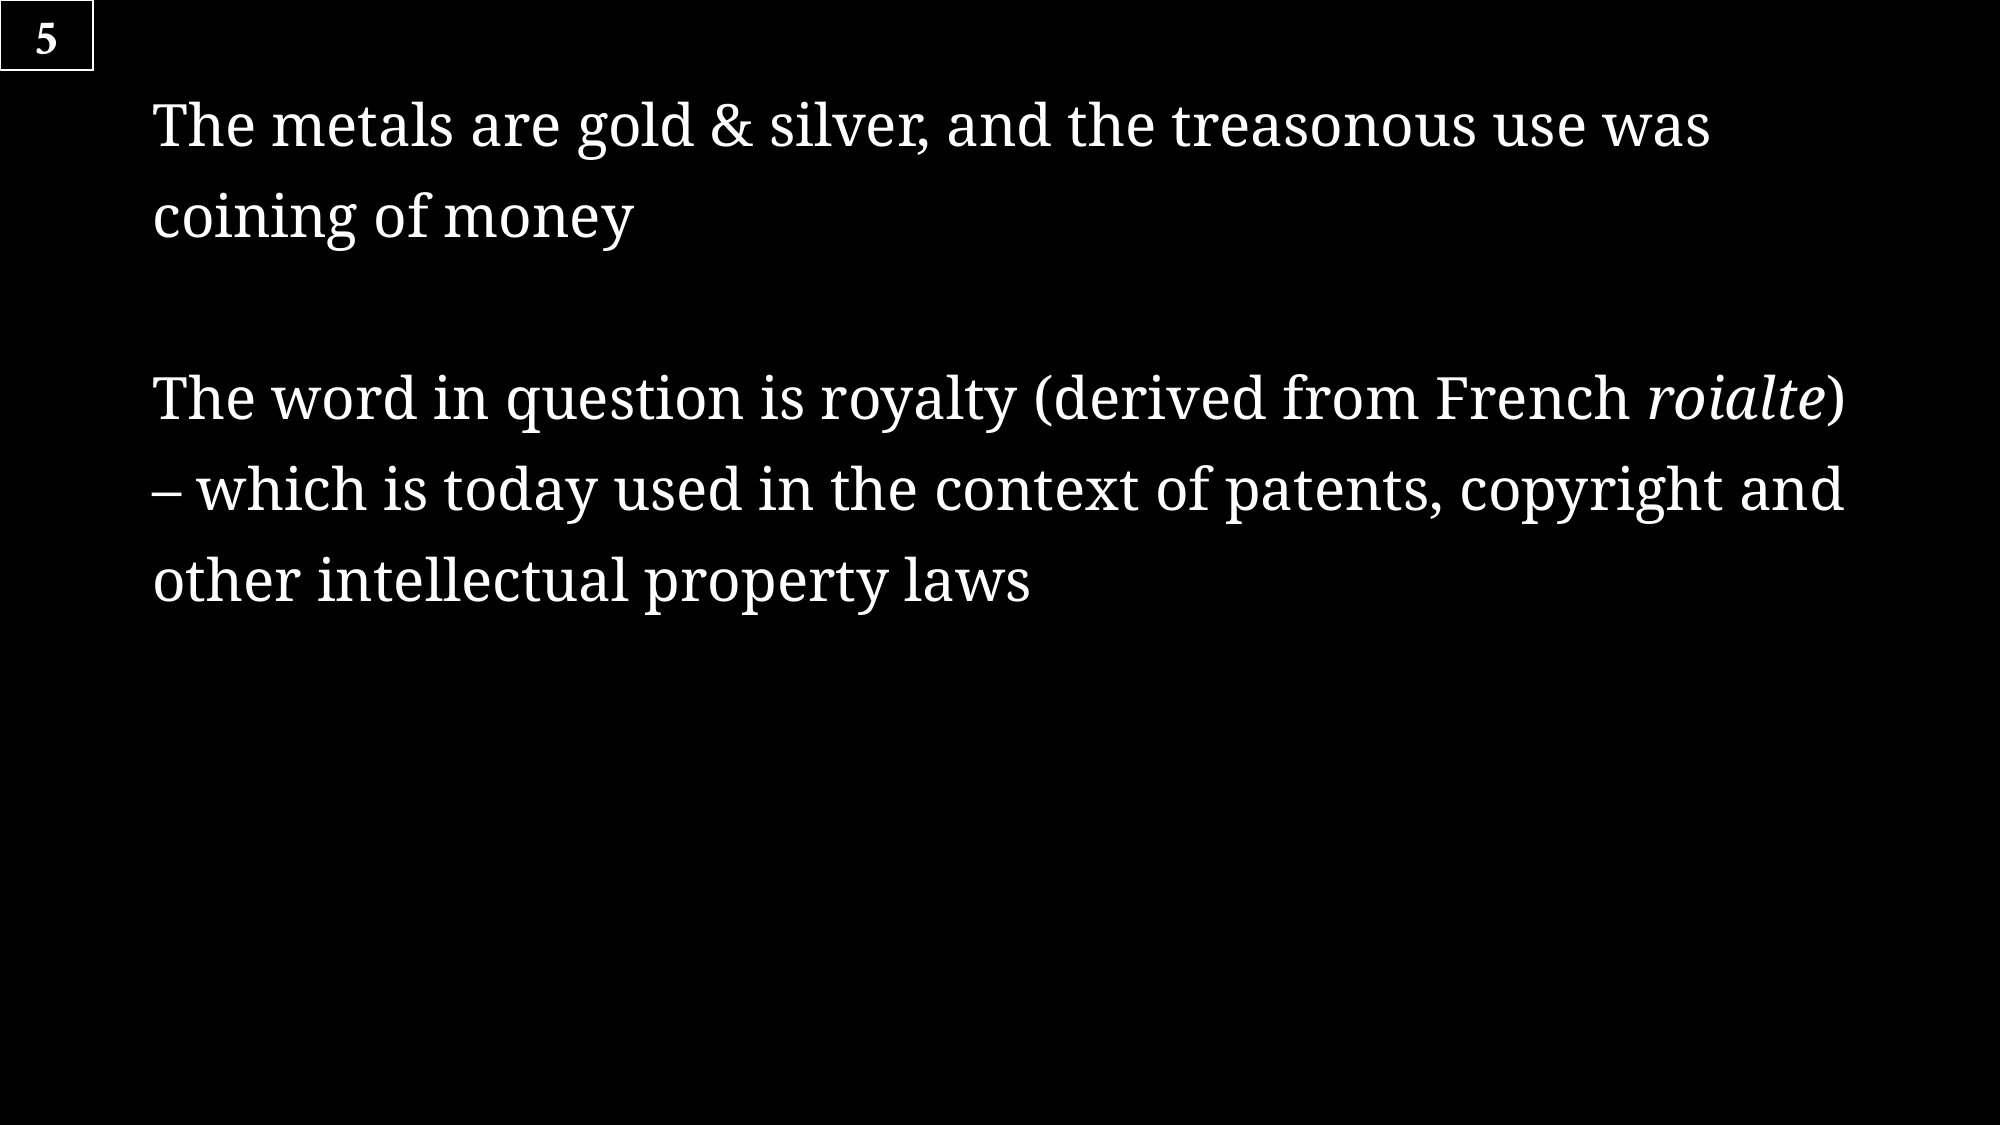

5
# The metals are gold & silver, and the treasonous use was coining of money The word in question is royalty (derived from French roialte) – which is today used in the context of patents, copyright and other intellectual property laws